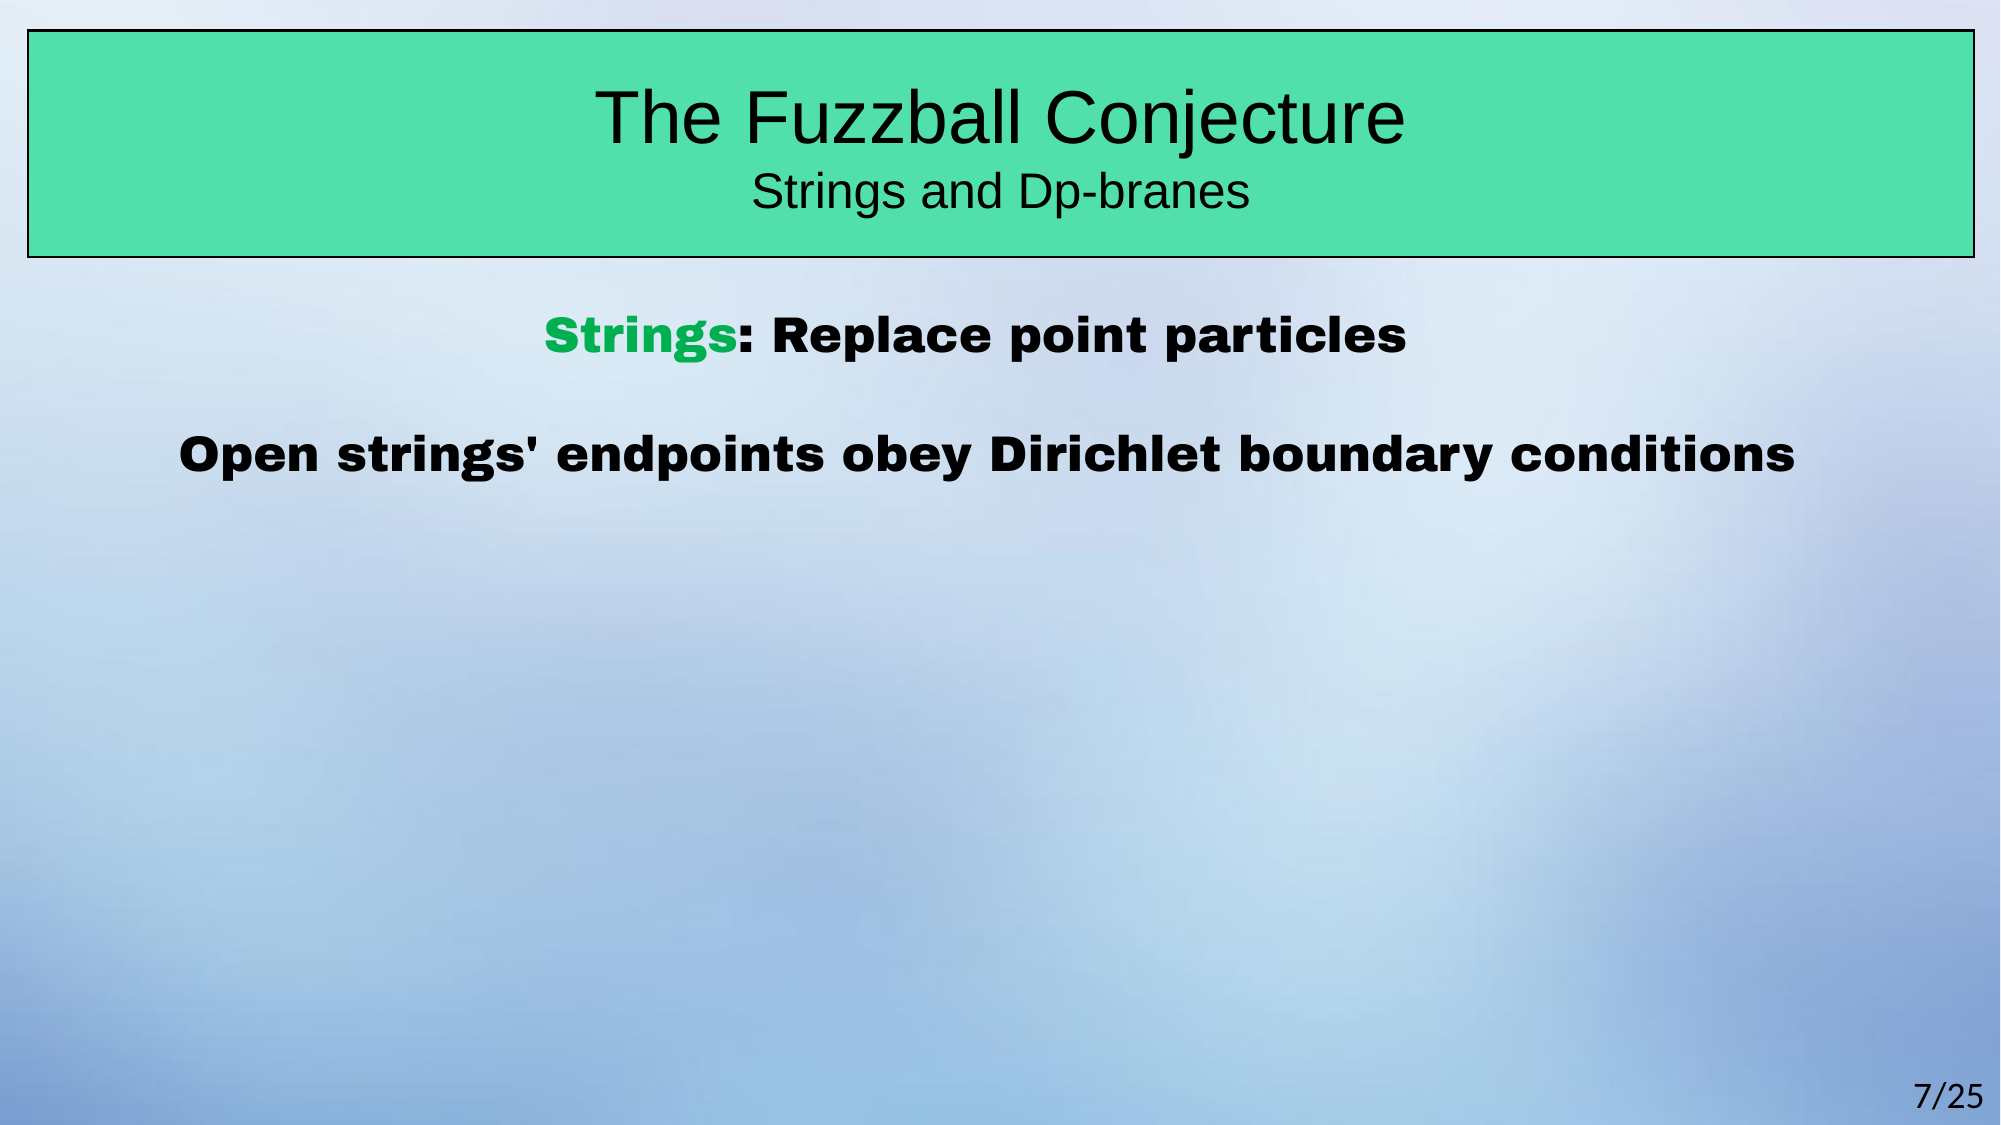

The Fuzzball Conjecture
Strings and Dp-branes
Strings: Replace point particles
Open strings' endpoints obey Dirichlet boundary conditions
7/25